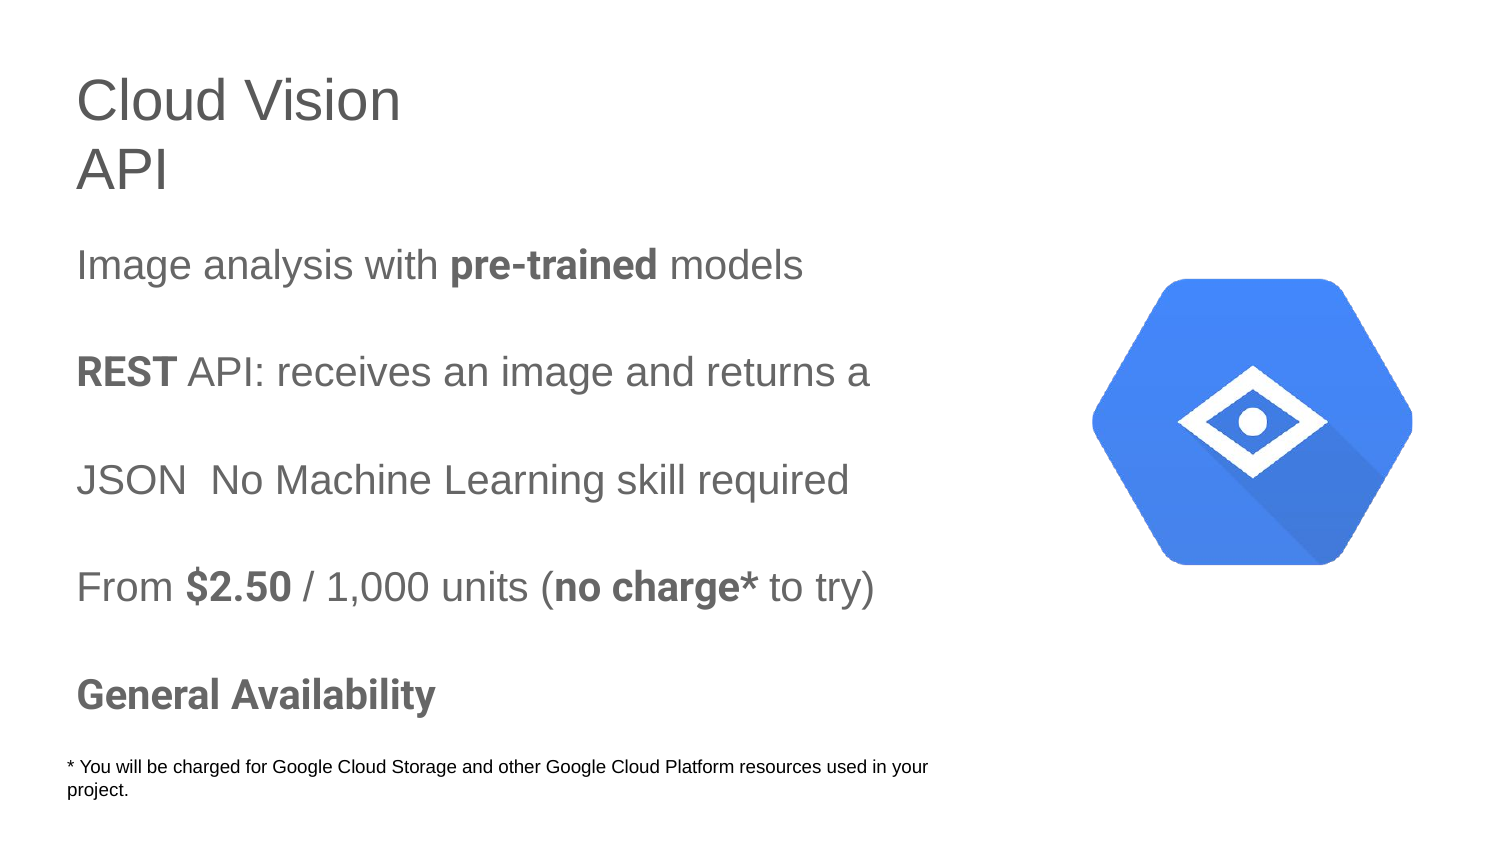

# Cloud Vision API
Image analysis with pre-trained models
REST API: receives an image and returns a JSON  No Machine Learning skill required

From $2.50 / 1,000 units (no charge* to try)

General Availability
* You will be charged for Google Cloud Storage and other Google Cloud Platform resources used in your project.

Department of IT
34